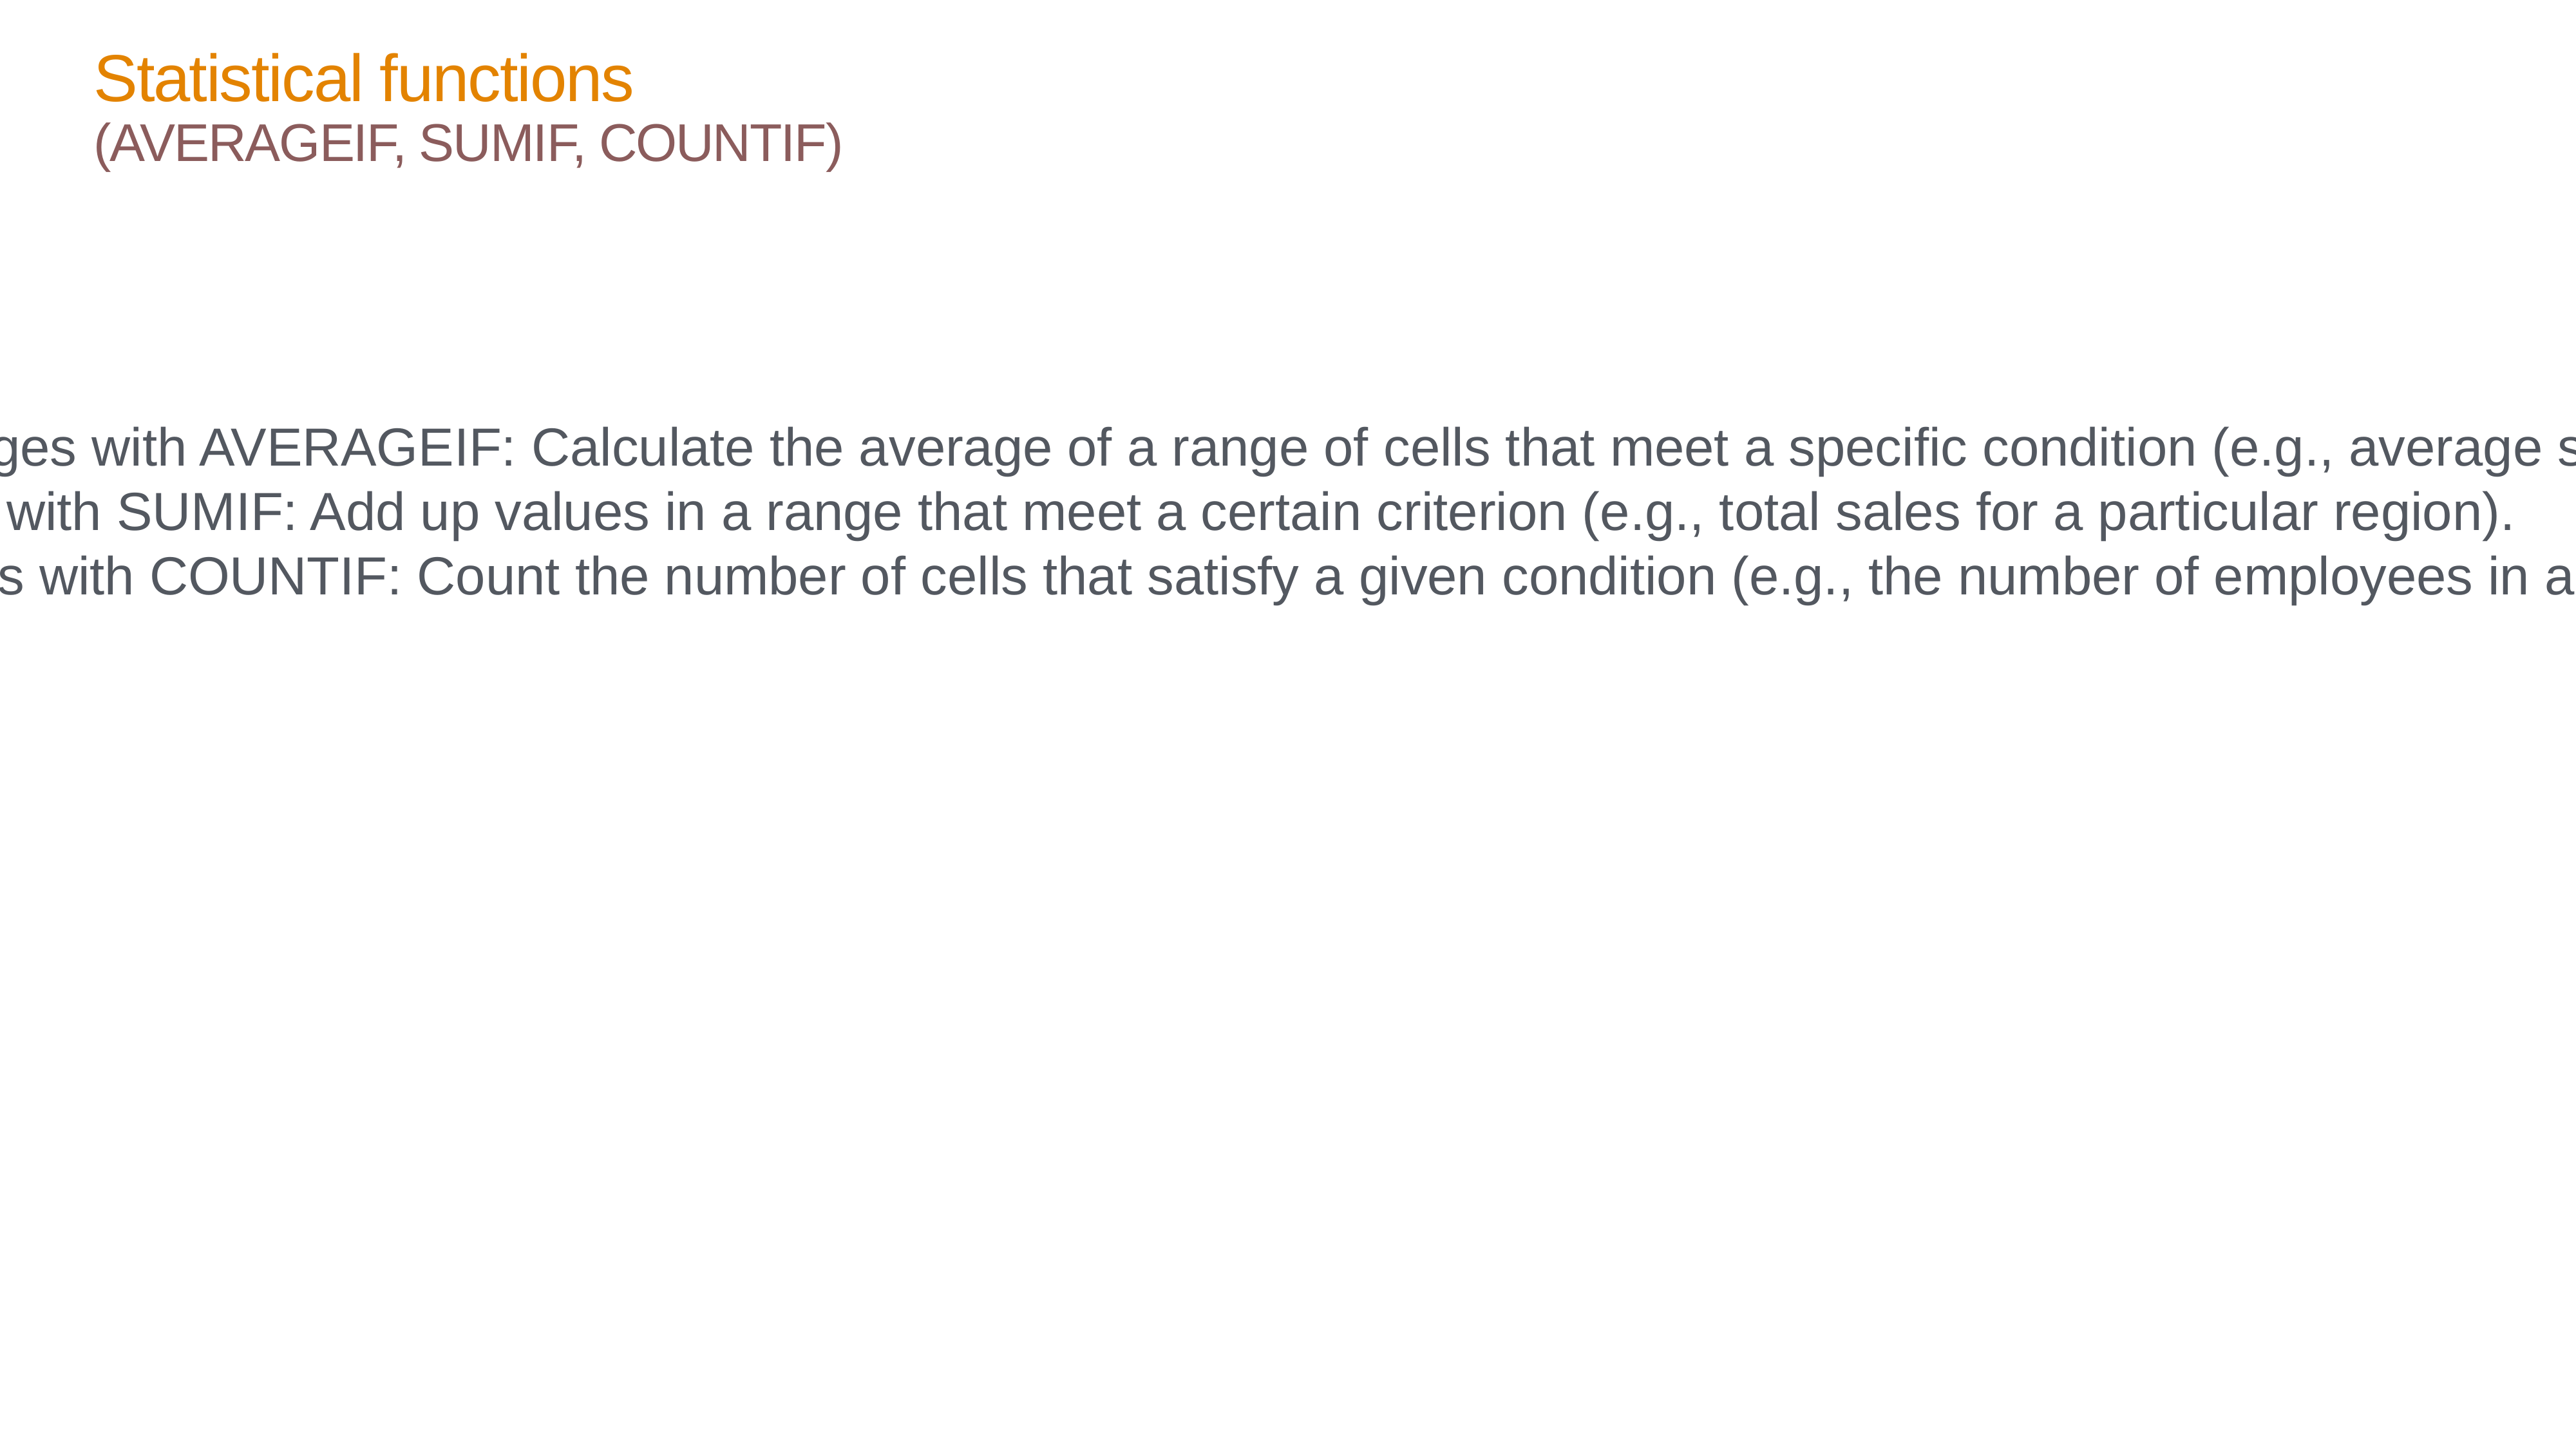

Statistical functions
(AVERAGEIF, SUMIF, COUNTIF)
Conditional Averages with AVERAGEIF: Calculate the average of a range of cells that meet a specific condition (e.g., average sales for a specific product).
Conditional Sums with SUMIF: Add up values in a range that meet a certain criterion (e.g., total sales for a particular region).
Conditional Counts with COUNTIF: Count the number of cells that satisfy a given condition (e.g., the number of employees in a specific department).